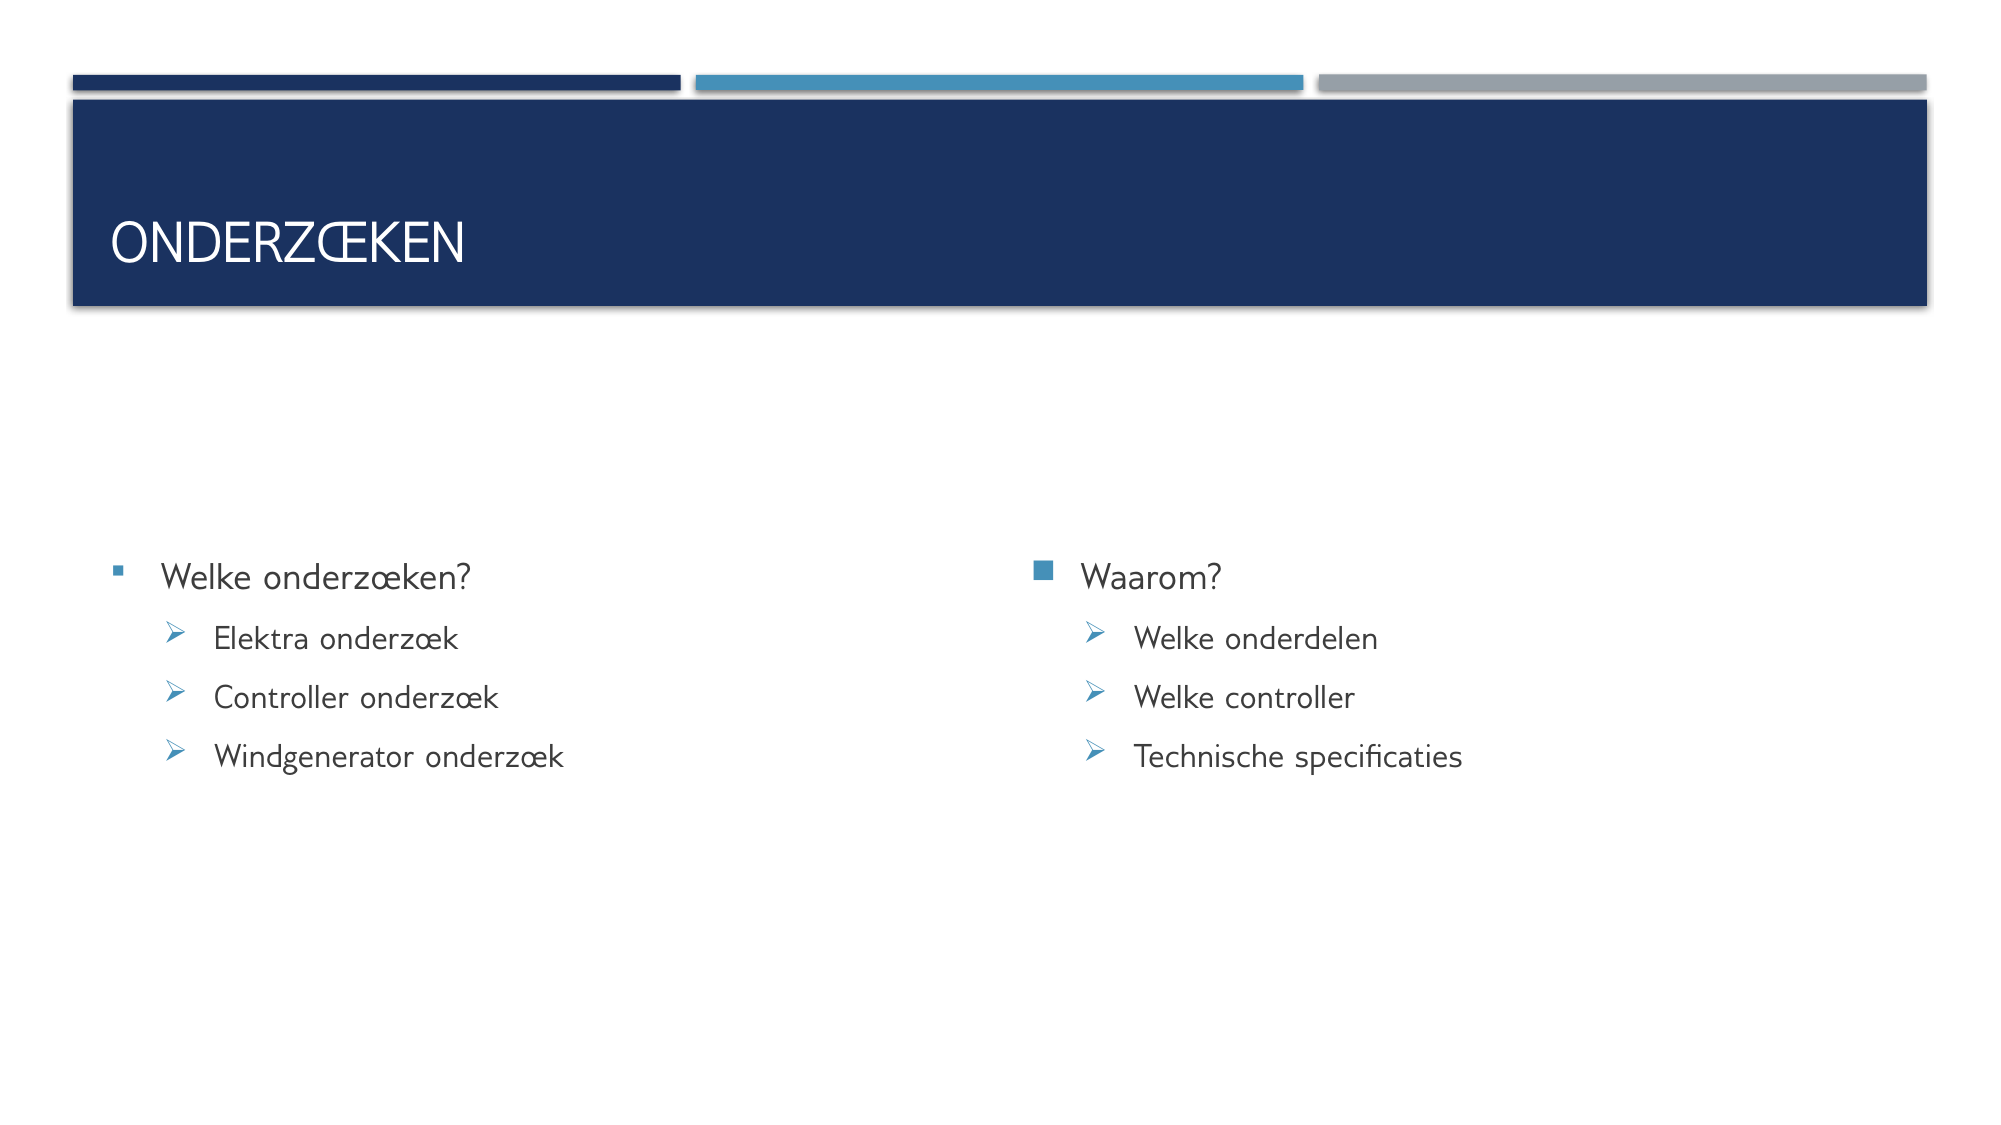

# Onderzoeken
Welke onderzoeken?
Elektra onderzoek
Controller onderzoek
Windgenerator onderzoek
Waarom?
Welke onderdelen
Welke controller
Technische specificaties